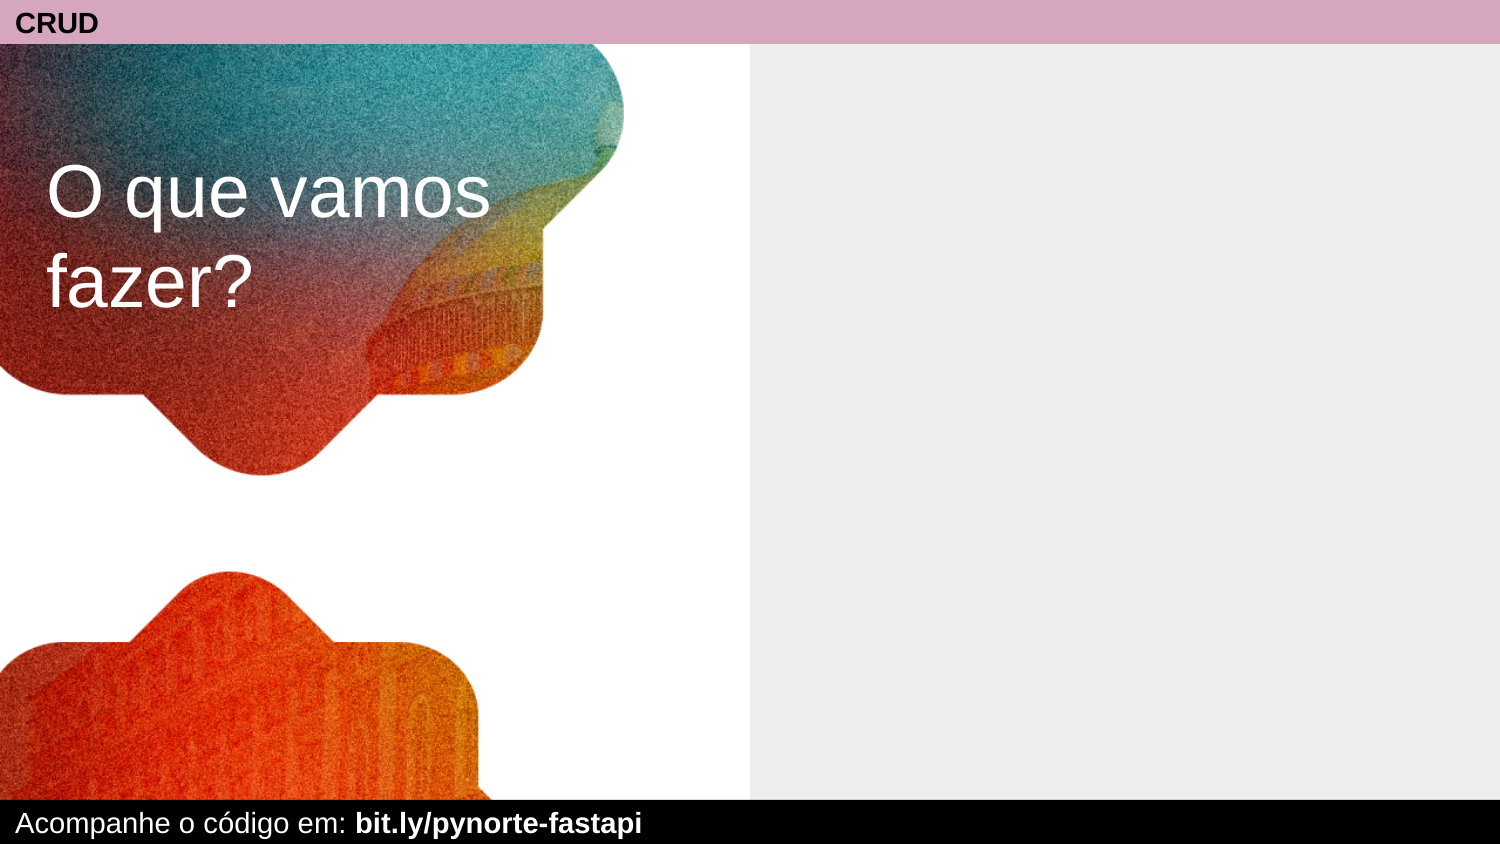

CRUD
# O que vamos fazer?
Acompanhe o código em: bit.ly/pynorte-fastapi